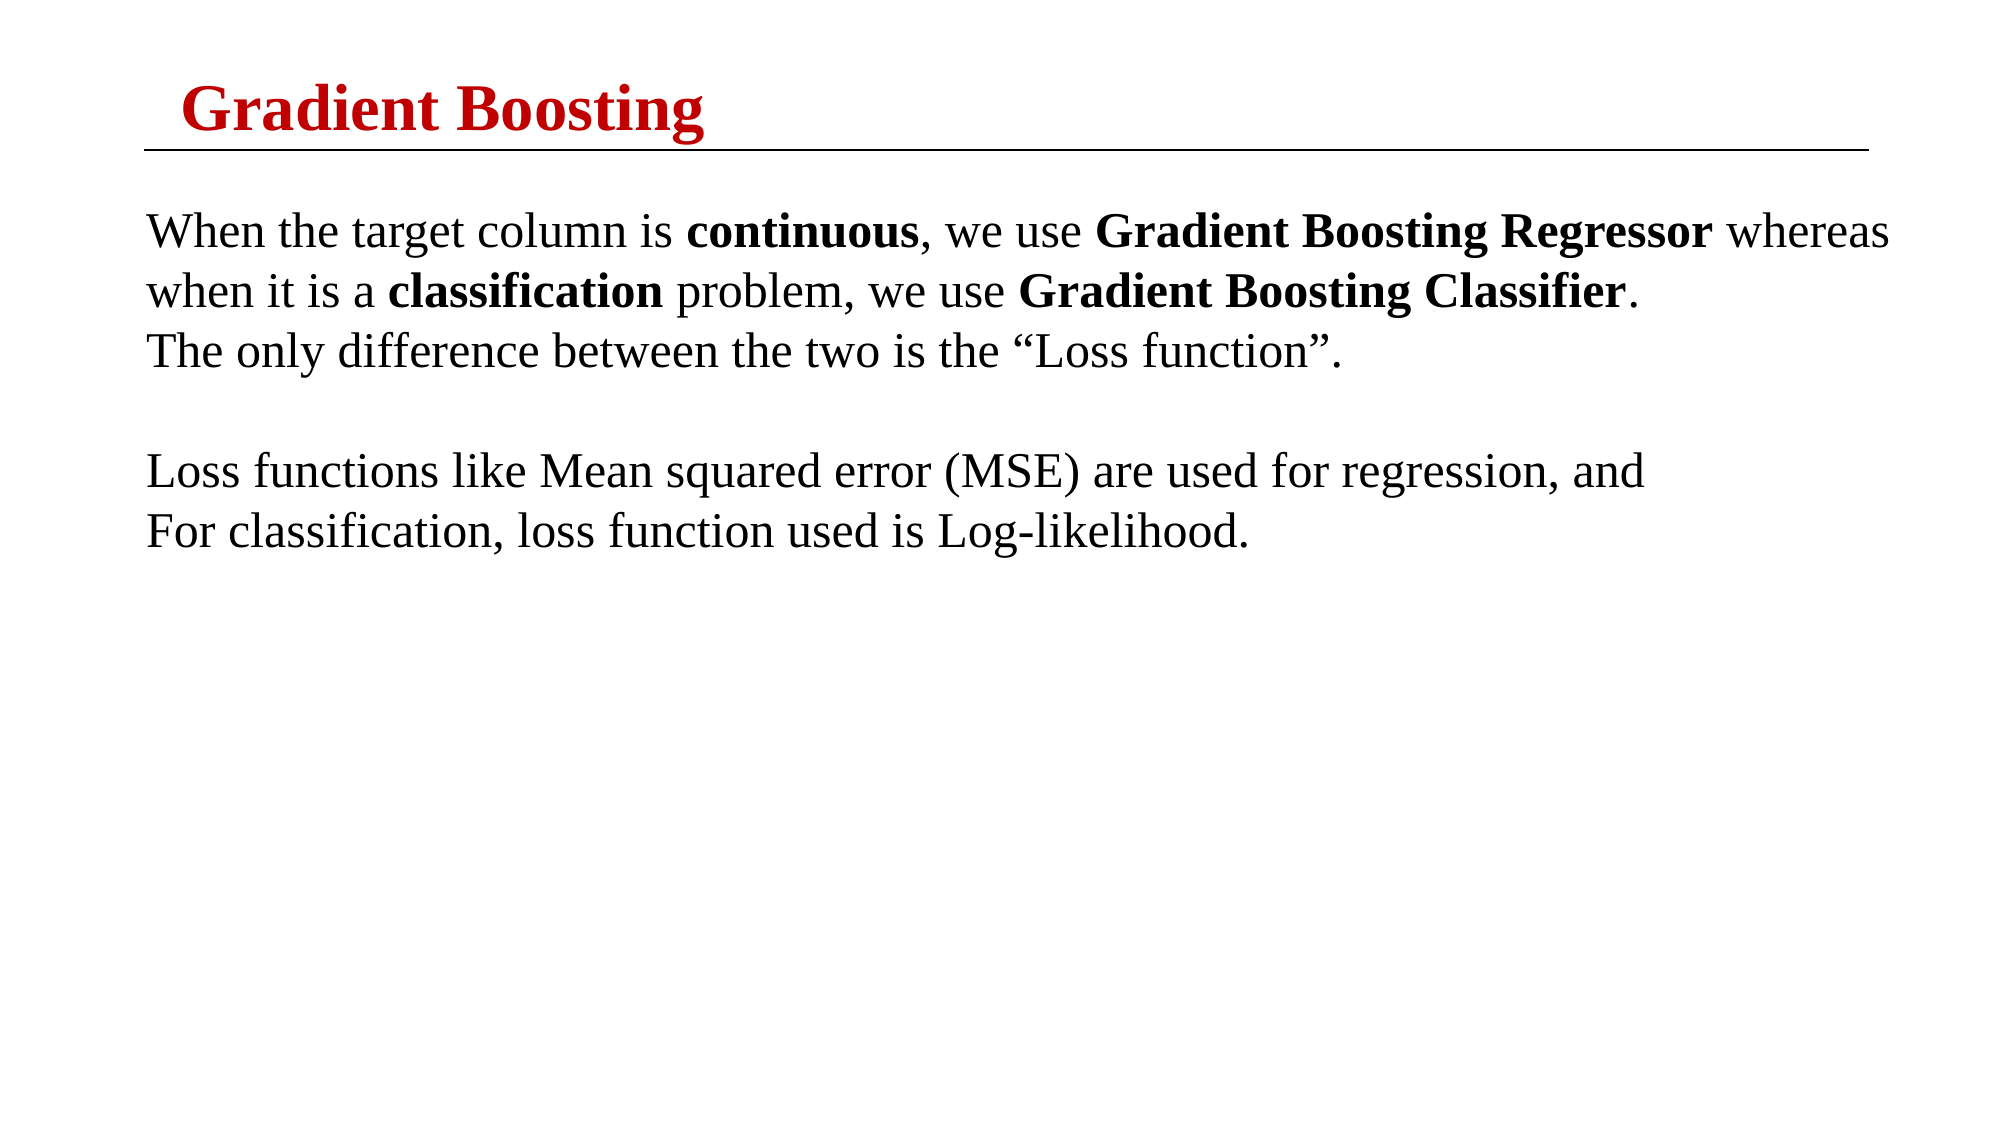

# Gradient Boosting
When the target column is continuous, we use Gradient Boosting Regressor whereas when it is a classification problem, we use Gradient Boosting Classifier.
The only difference between the two is the “Loss function”.

Loss functions like Mean squared error (MSE) are used for regression, and
For classification, loss function used is Log-likelihood.